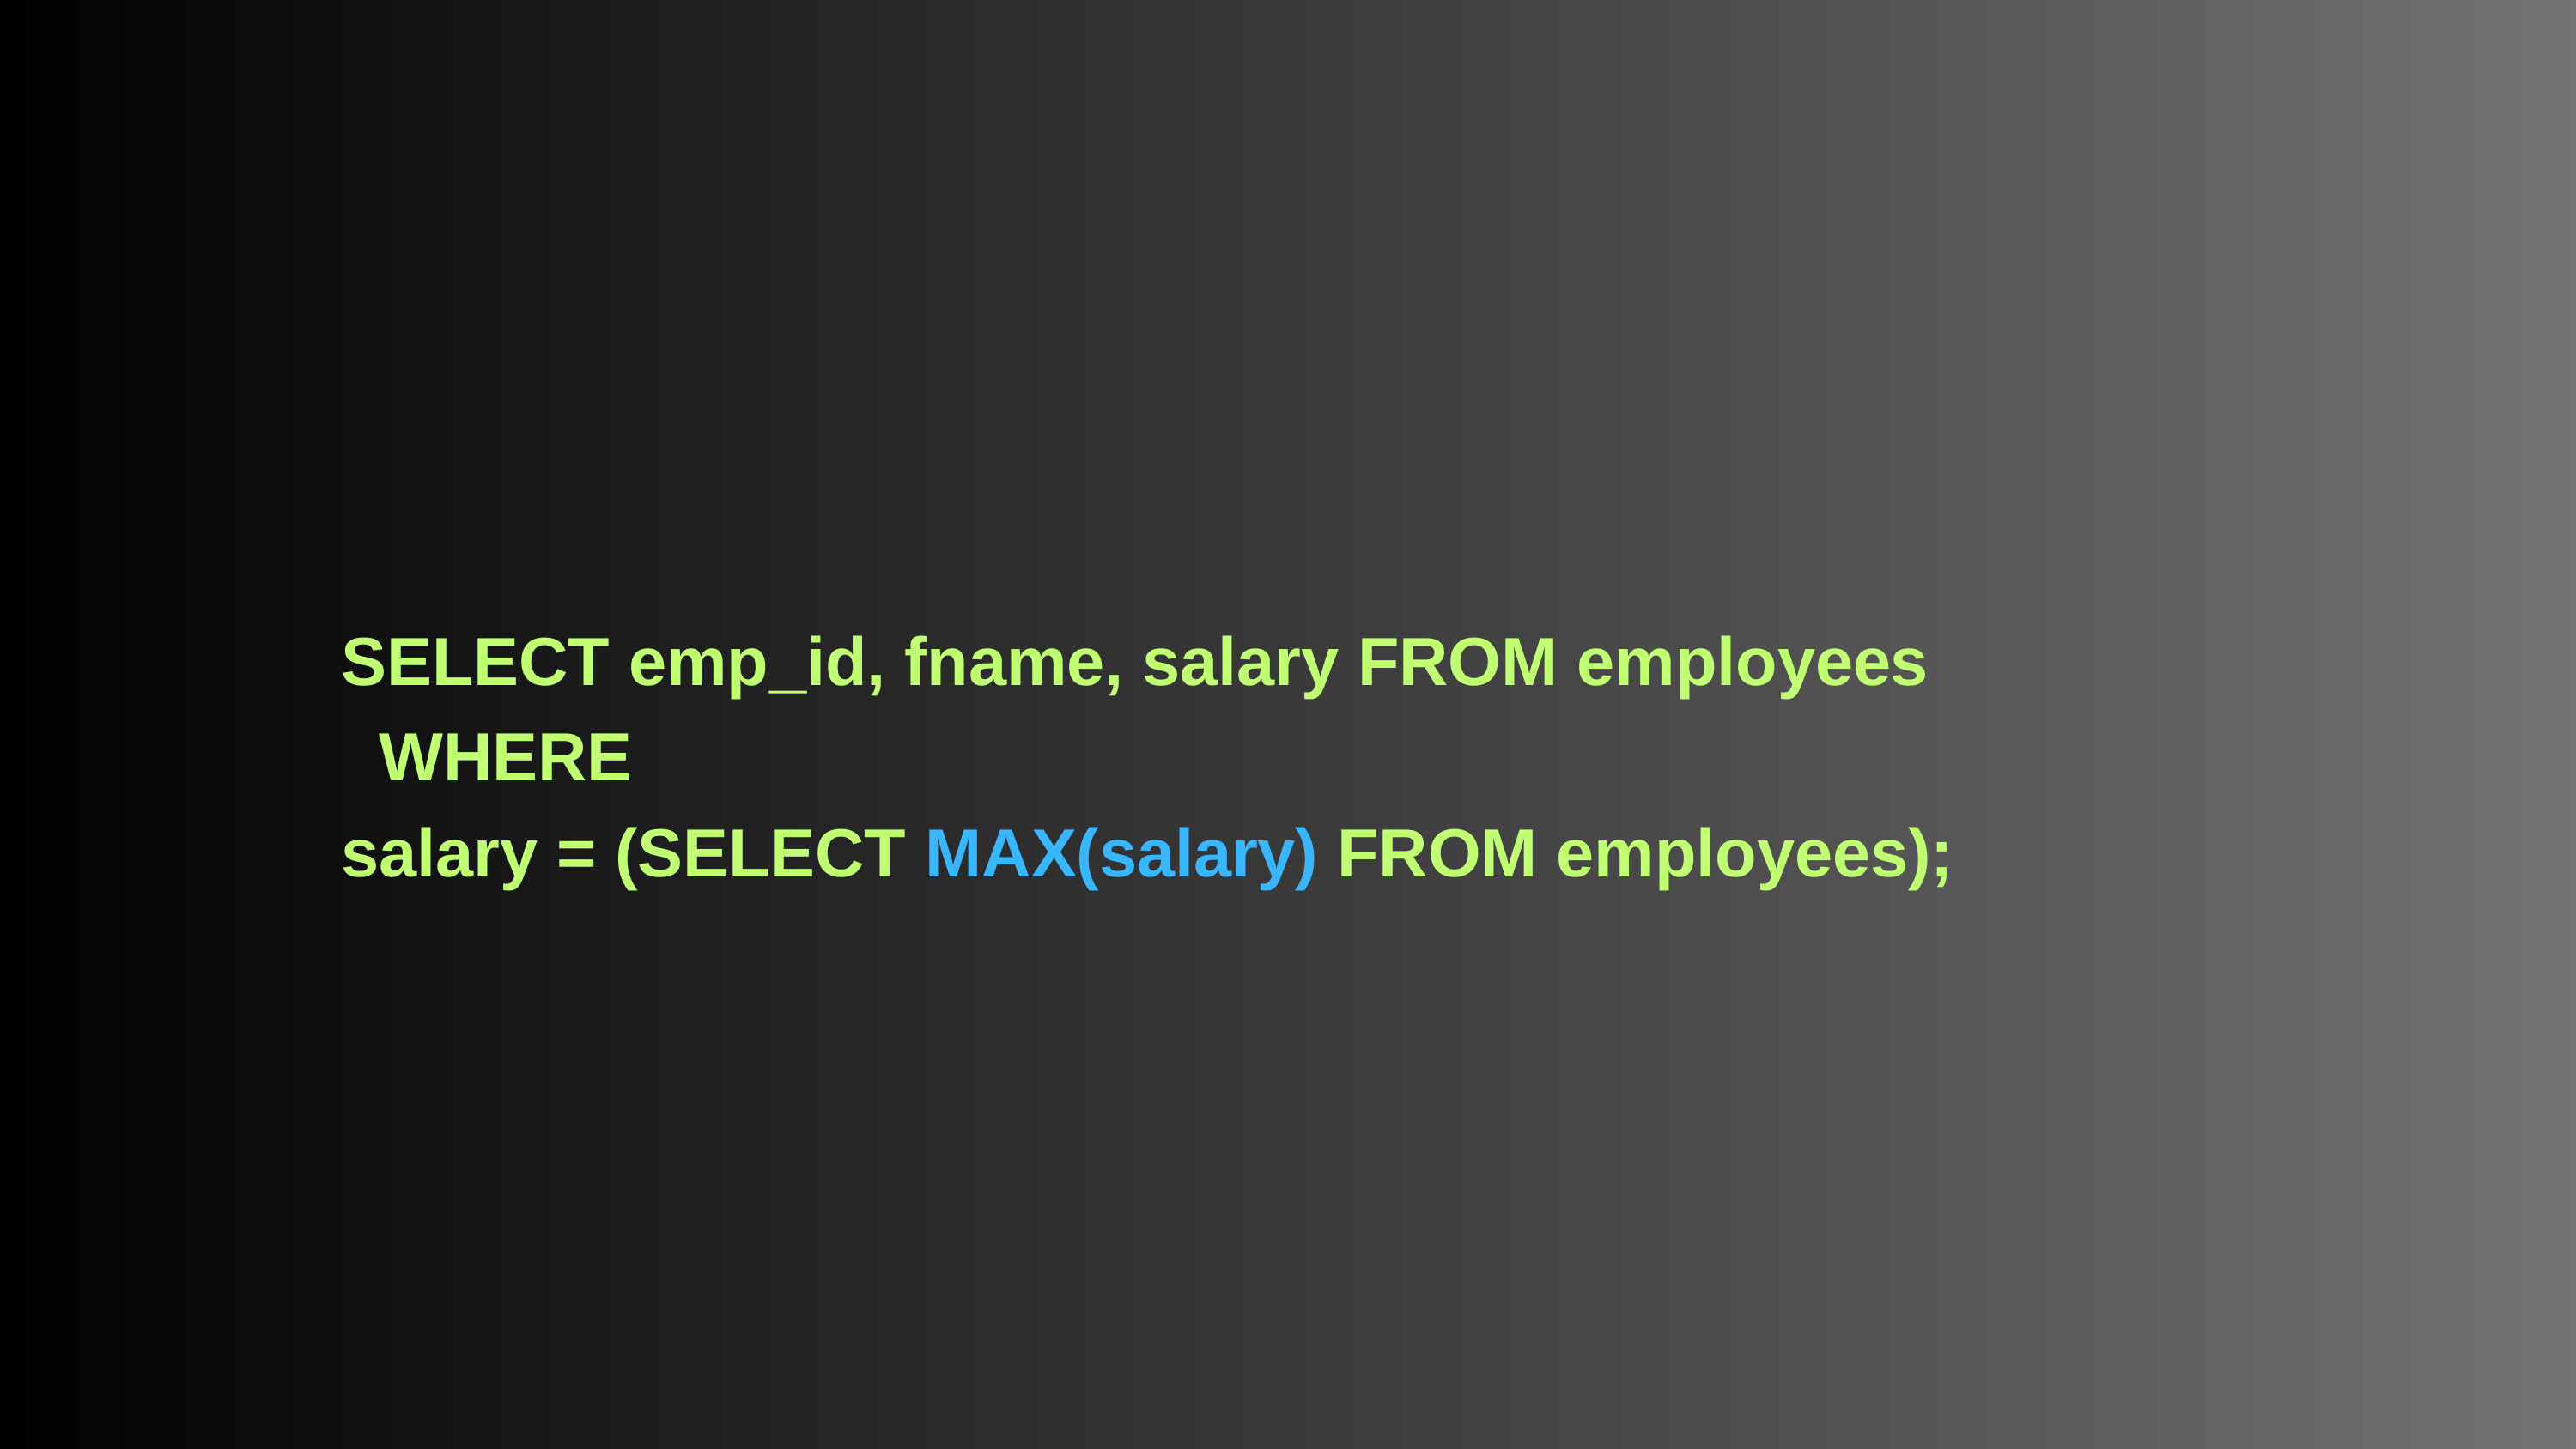

SELECT emp_id, fname, salary FROM employees
  WHERE
salary = (SELECT MAX(salary) FROM employees);